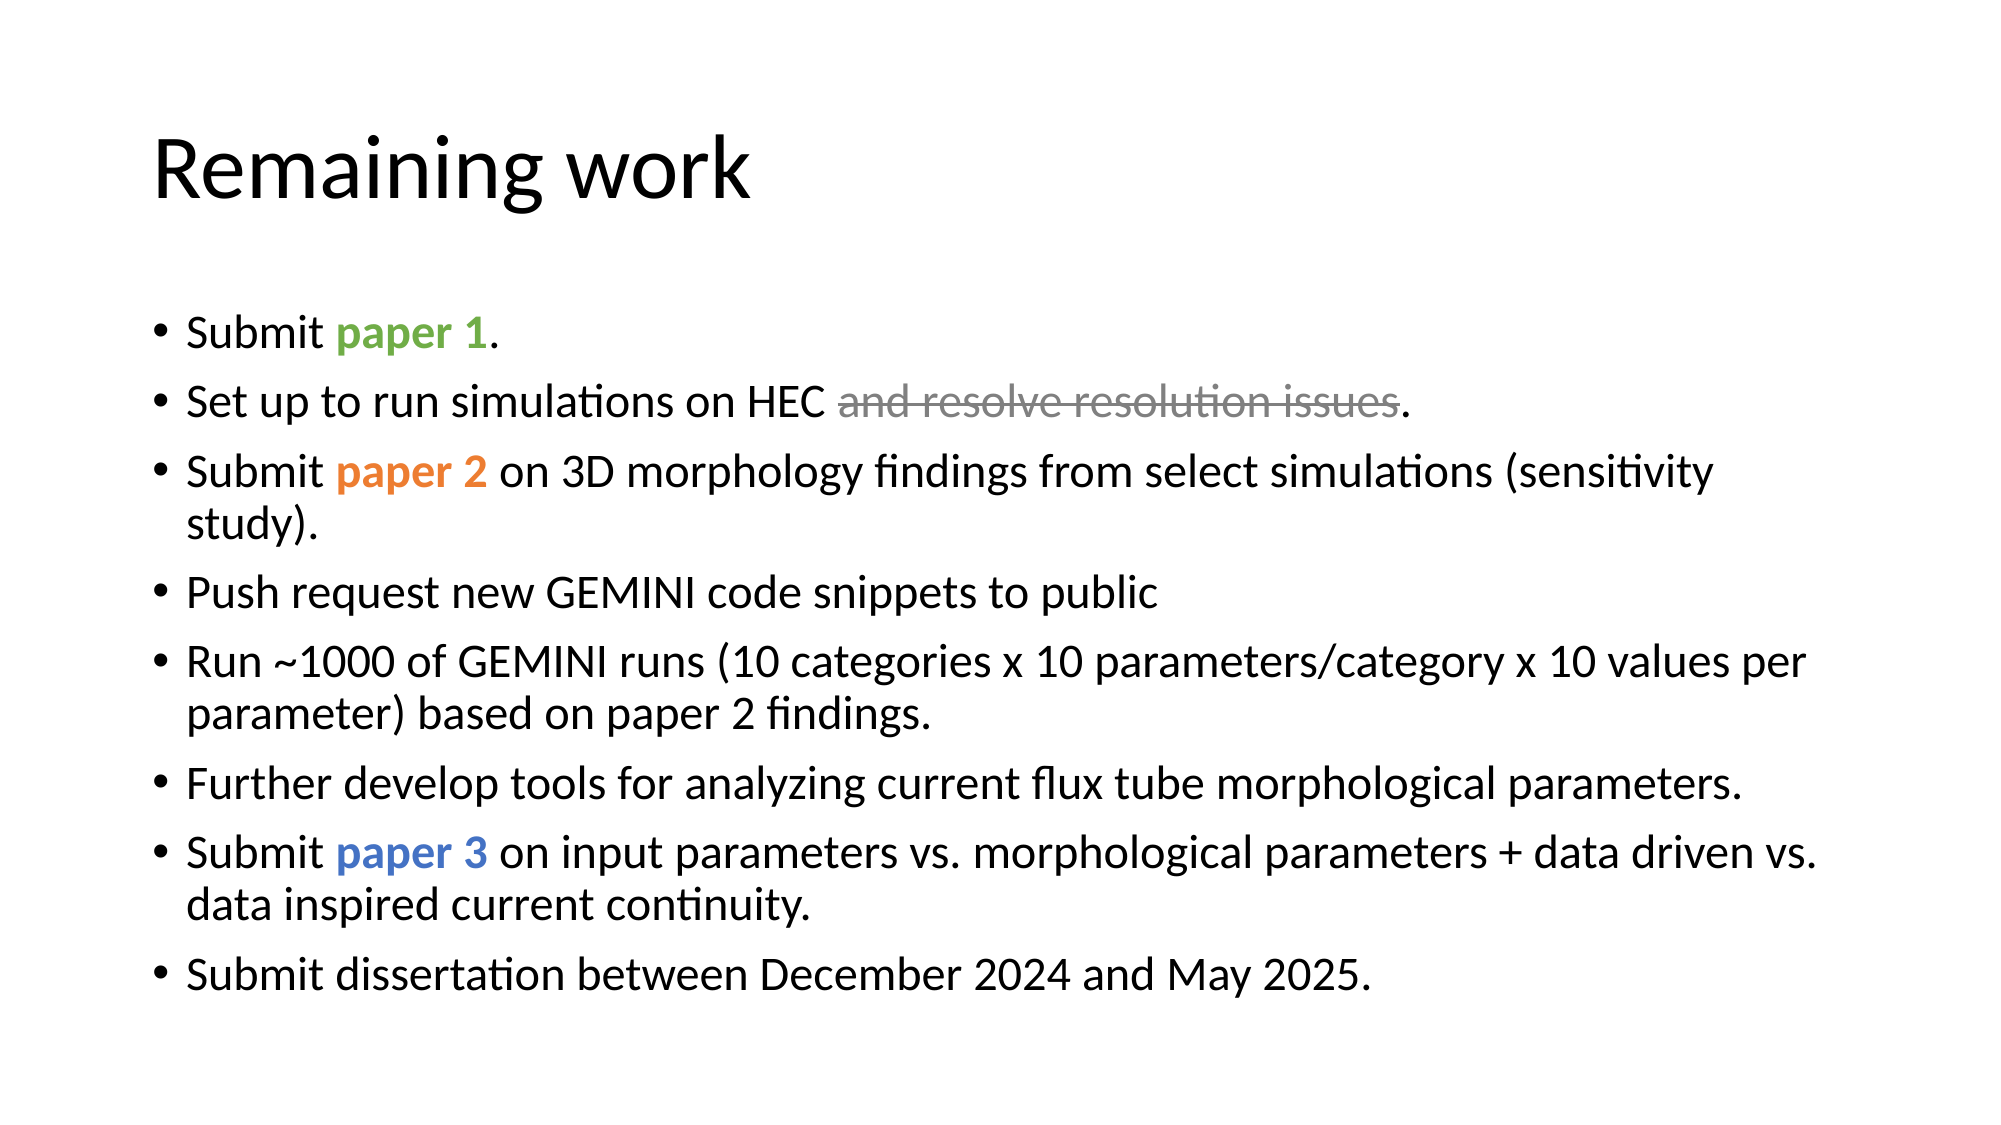

# Remaining work
Submit paper 1.
Set up to run simulations on HEC and resolve resolution issues.
Submit paper 2 on 3D morphology findings from select simulations (sensitivity study).
Push request new GEMINI code snippets to public
Run ~1000 of GEMINI runs (10 categories x 10 parameters/category x 10 values per parameter) based on paper 2 findings.
Further develop tools for analyzing current flux tube morphological parameters.
Submit paper 3 on input parameters vs. morphological parameters + data driven vs. data inspired current continuity.
Submit dissertation between December 2024 and May 2025.